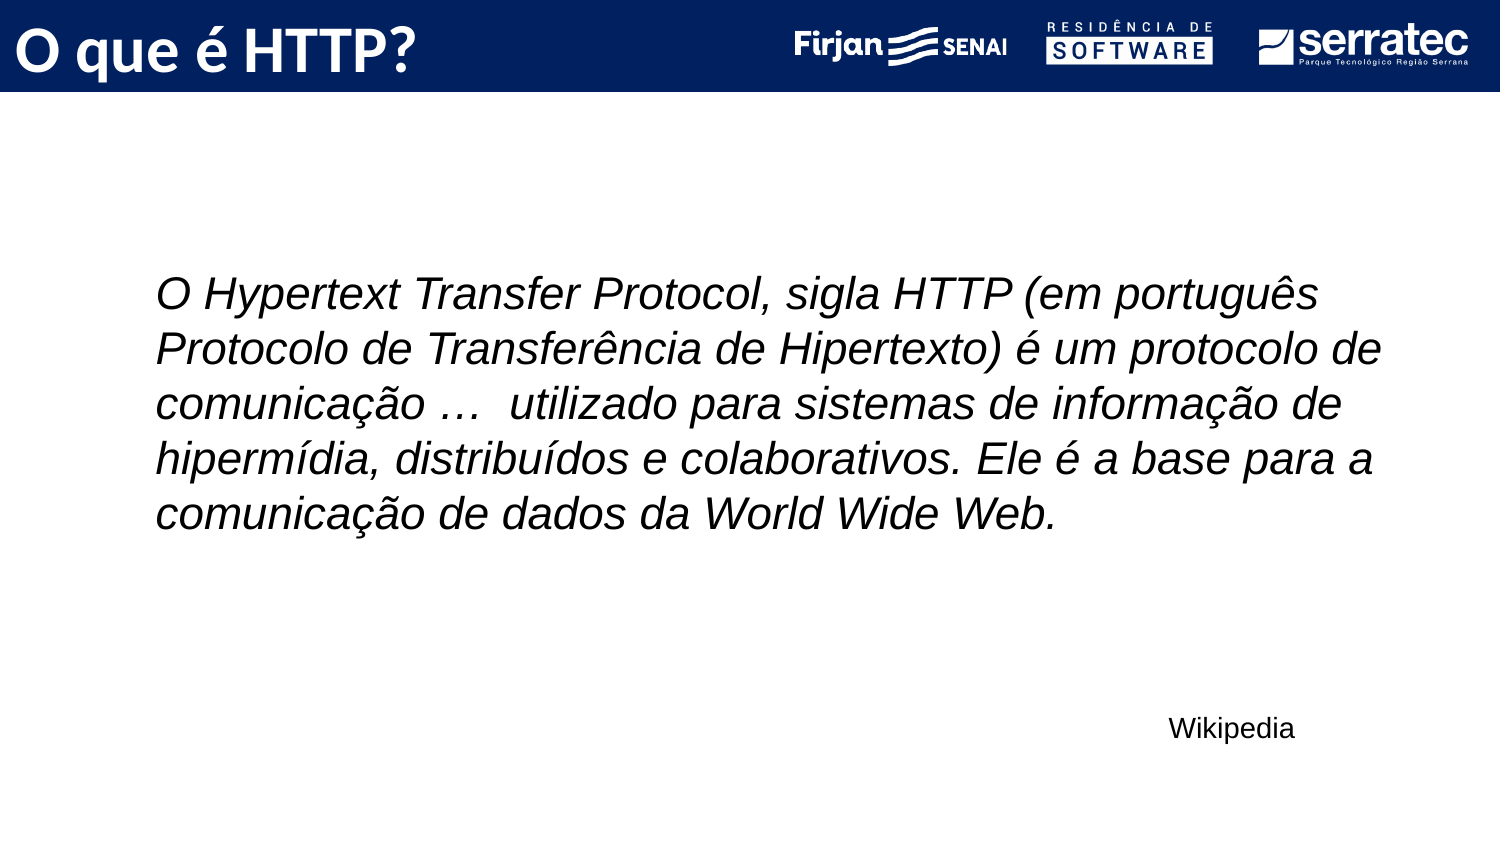

# O que é HTTP?
O Hypertext Transfer Protocol, sigla HTTP (em português Protocolo de Transferência de Hipertexto) é um protocolo de comunicação …  utilizado para sistemas de informação de hipermídia, distribuídos e colaborativos. Ele é a base para a comunicação de dados da World Wide Web.
Wikipedia